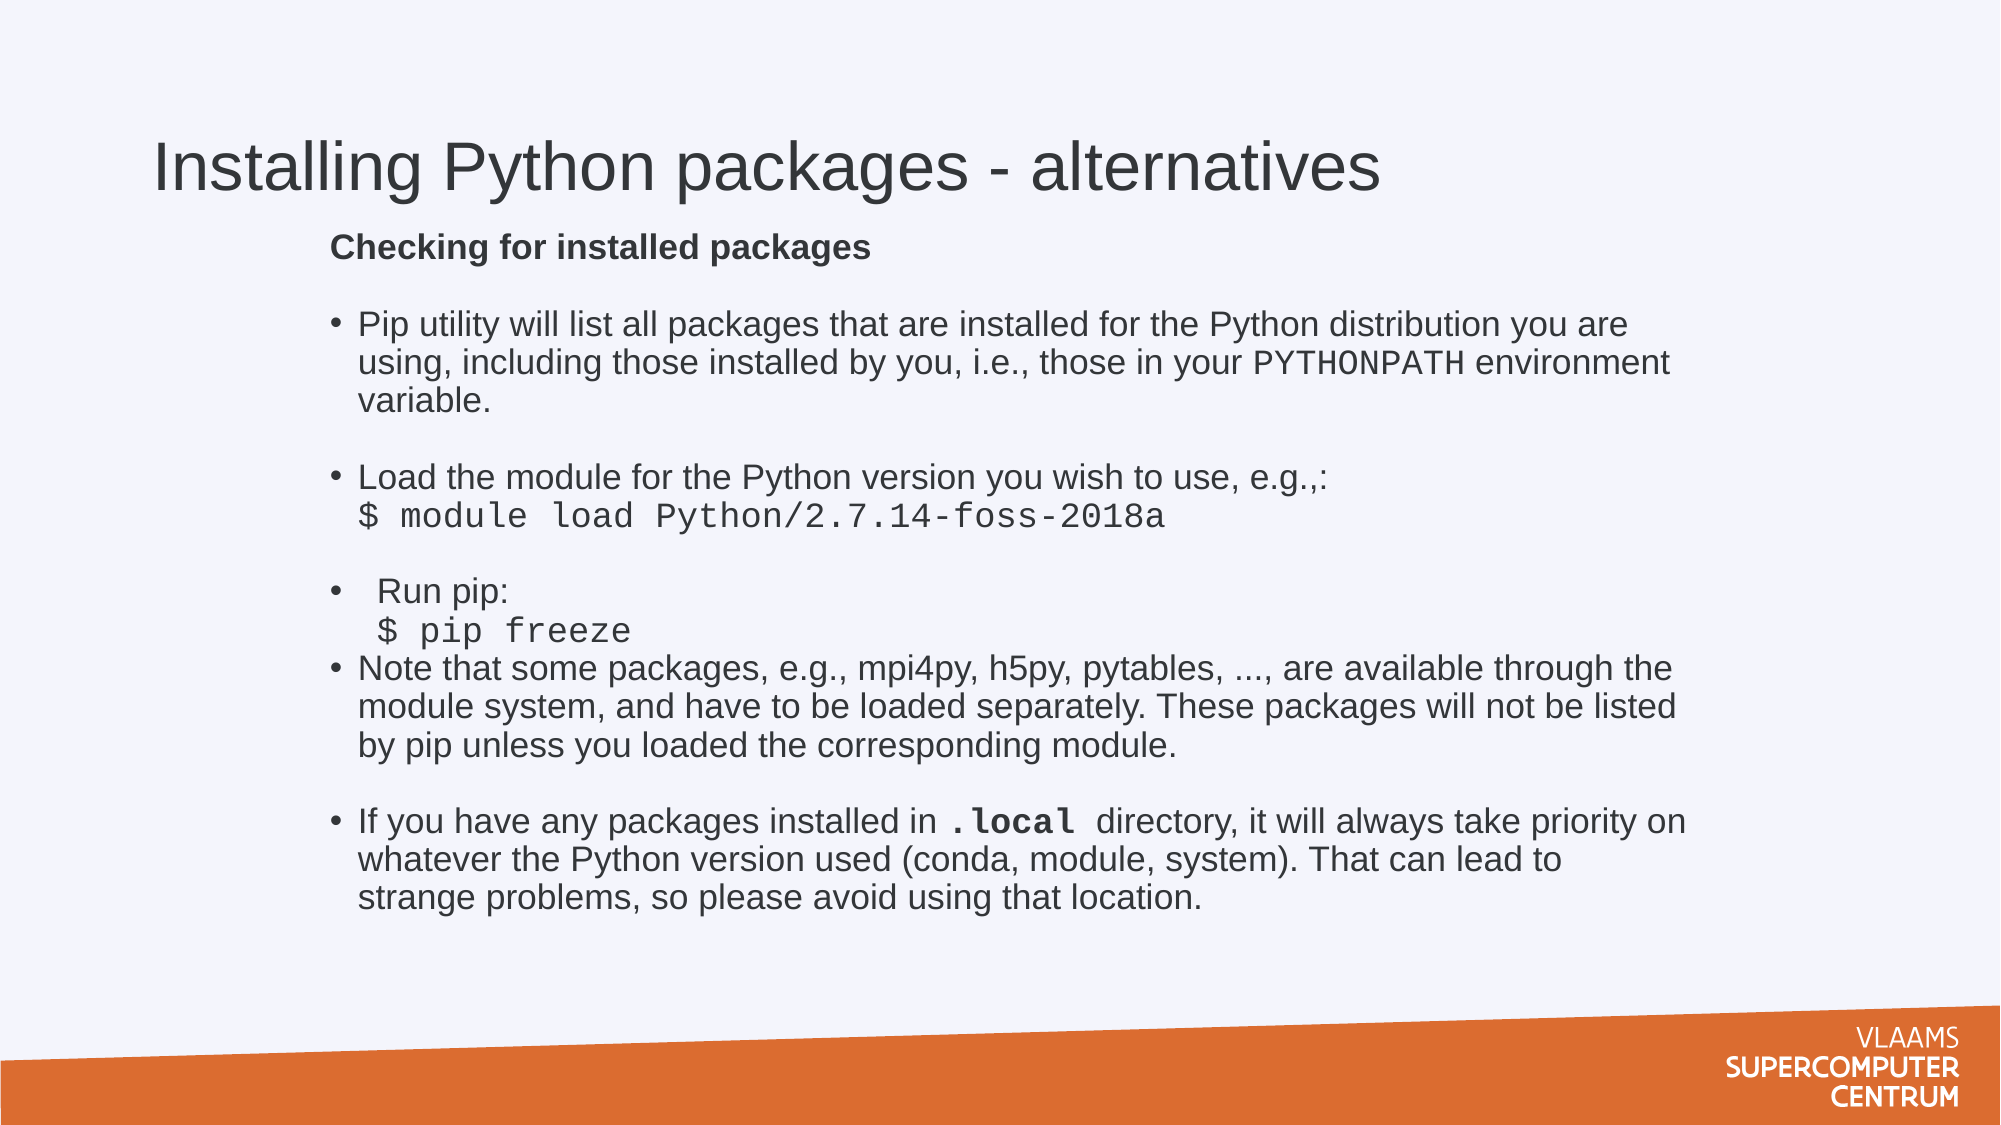

# Installing Python packages - alternatives
Checking for installed packages

Pip utility will list all packages that are installed for the Python distribution you are using, including those installed by you, i.e., those in your PYTHONPATH environment variable.

Load the module for the Python version you wish to use, e.g.,:
$ module load Python/2.7.14-foss-2018a

Run pip:
$ pip freeze
Note that some packages, e.g., mpi4py, h5py, pytables, ..., are available through the module system, and have to be loaded separately. These packages will not be listed by pip unless you loaded the corresponding module.

If you have any packages installed in .local directory, it will always take priority on whatever the Python version used (conda, module, system). That can lead to strange problems, so please avoid using that location.